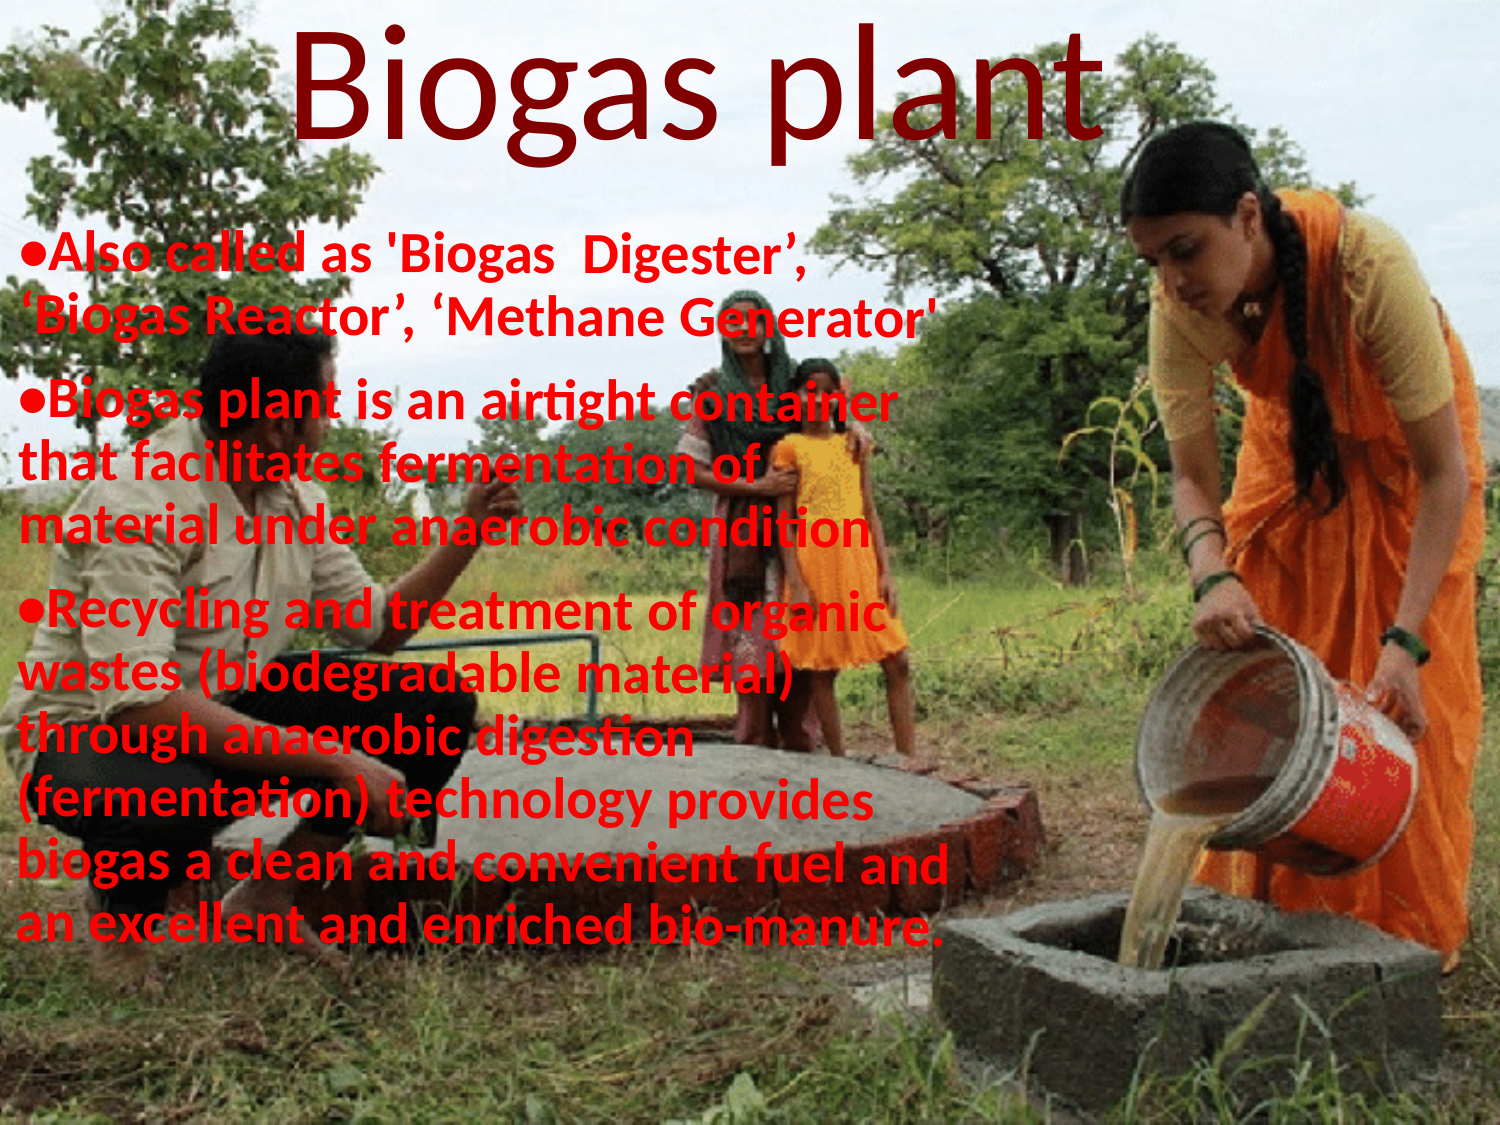

# Biogas plant
•Also called as 'Biogas  Digester’, ‘Biogas Reactor’, ‘Methane Generator'
•Biogas plant is an airtight container that facilitates fermentation of material under anaerobic condition
•Recycling and treatment of organic wastes (biodegradable material) through anaerobic digestion (fermentation) technology provides biogas a clean and convenient fuel and an excellent and enriched bio-manure.